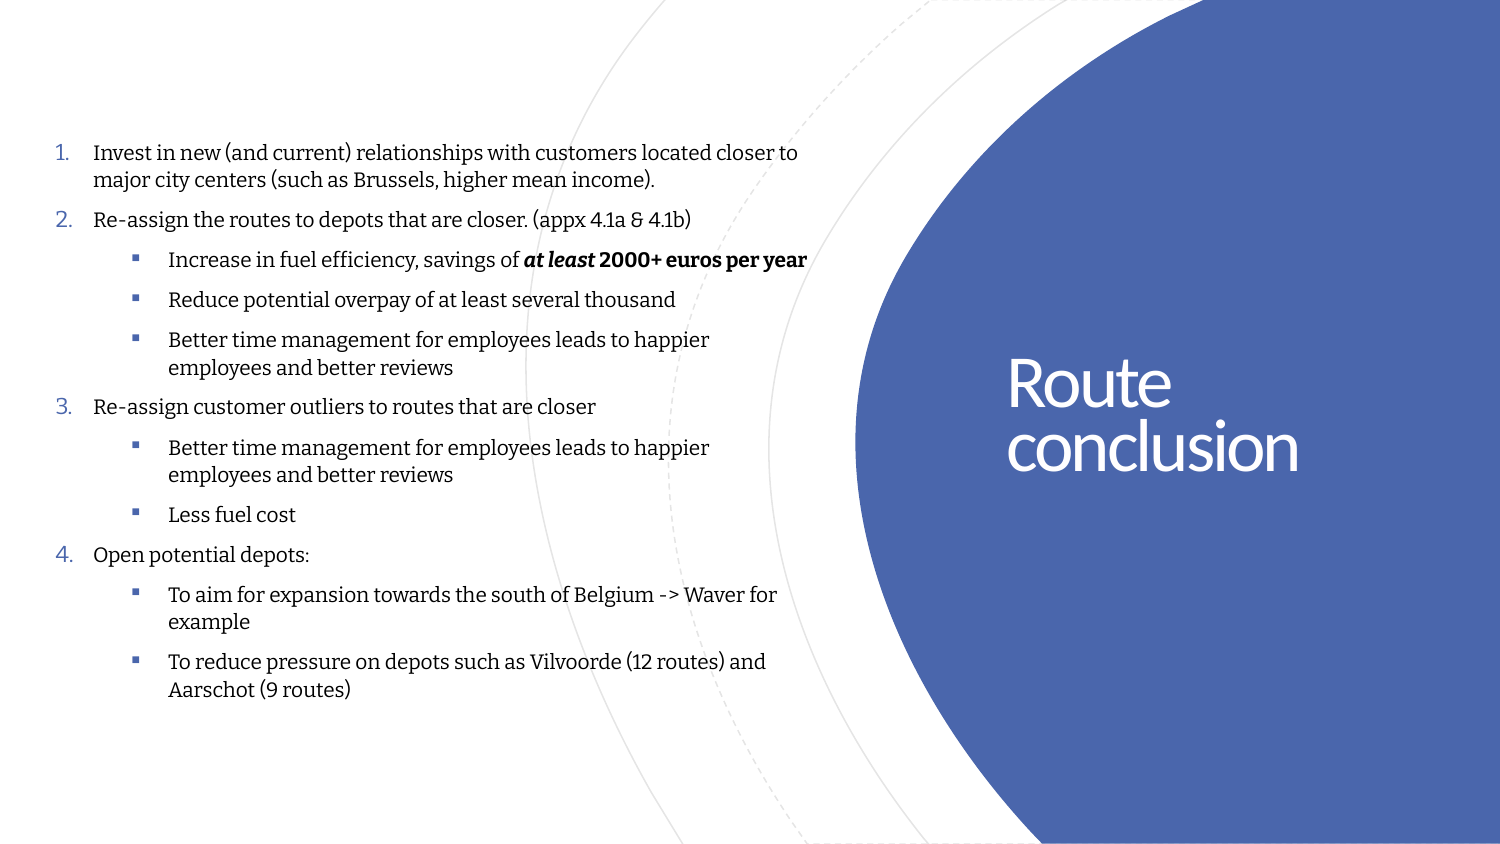

Invest in new (and current) relationships with customers located closer to major city centers (such as Brussels, higher mean income).
Re-assign the routes to depots that are closer. (appx 4.1a & 4.1b)
Increase in fuel efficiency, savings of at least 2000+ euros per year
Reduce potential overpay of at least several thousand
Better time management for employees leads to happier employees and better reviews
Re-assign customer outliers to routes that are closer
Better time management for employees leads to happier employees and better reviews
Less fuel cost
Open potential depots:
To aim for expansion towards the south of Belgium -> Waver for example
To reduce pressure on depots such as Vilvoorde (12 routes) and Aarschot (9 routes)
# Route conclusion